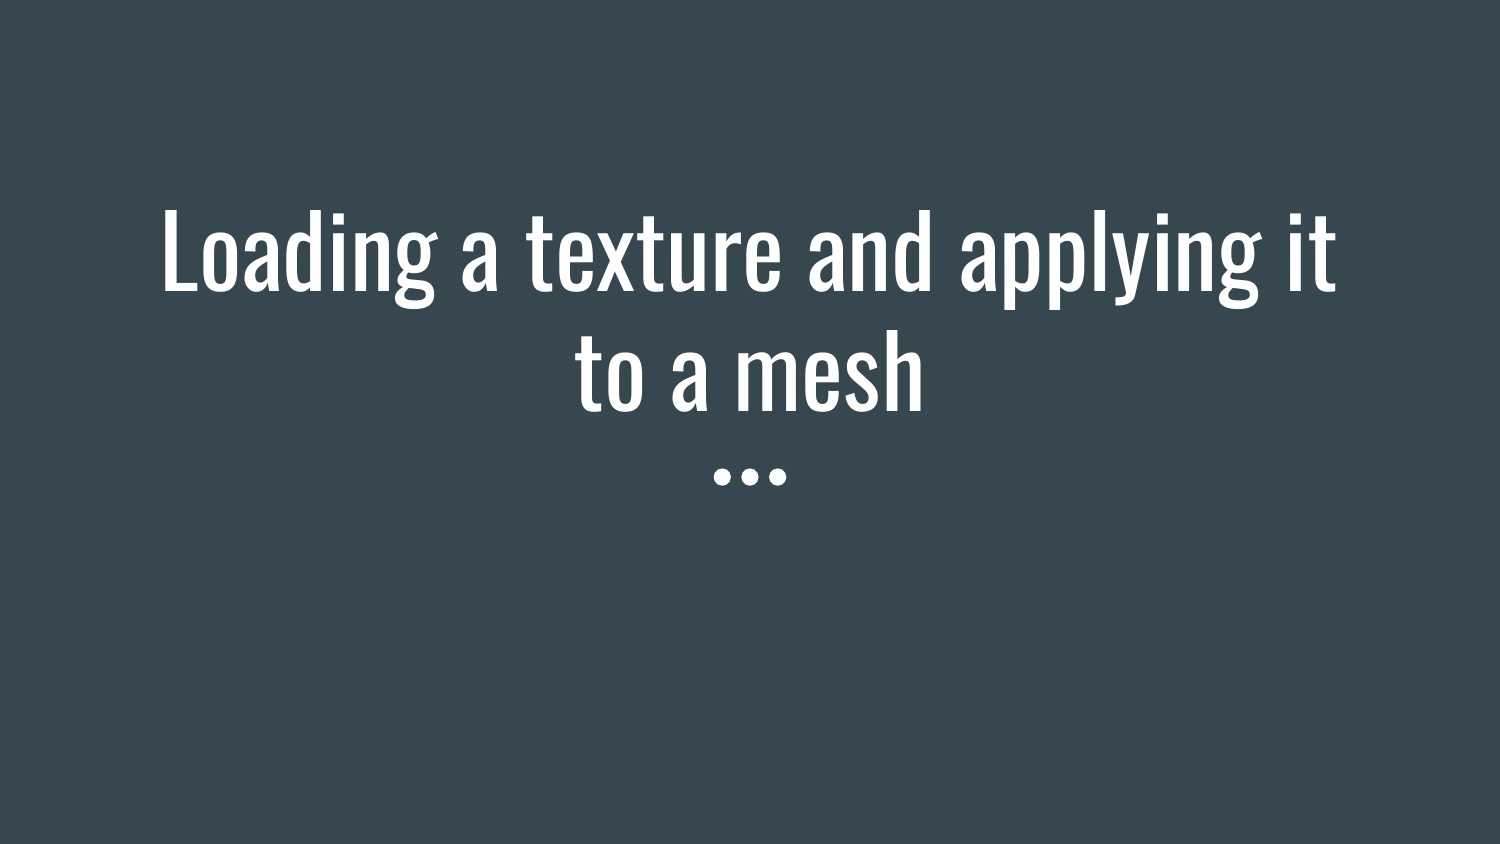

# Loading a texture and applying it to a mesh